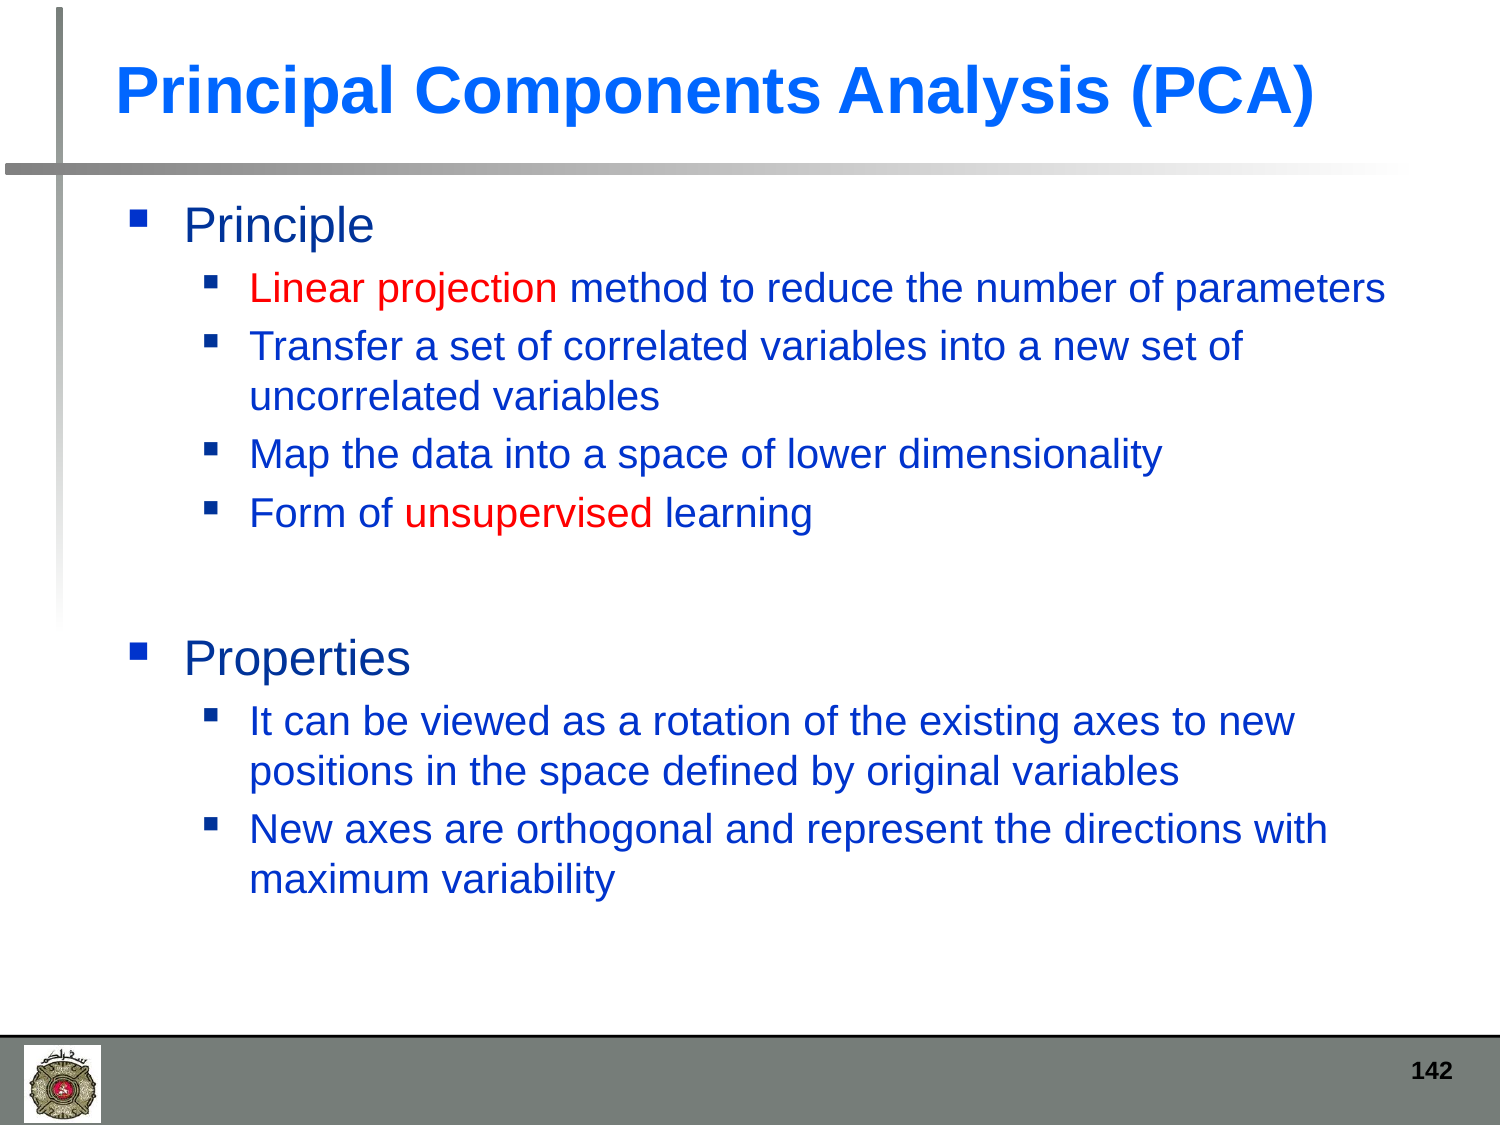

# Principal Components Analysis (PCA)
Principle
Linear projection method to reduce the number of parameters
Transfer a set of correlated variables into a new set of uncorrelated variables
Map the data into a space of lower dimensionality
Form of unsupervised learning

Properties
It can be viewed as a rotation of the existing axes to new positions in the space defined by original variables
New axes are orthogonal and represent the directions with maximum variability